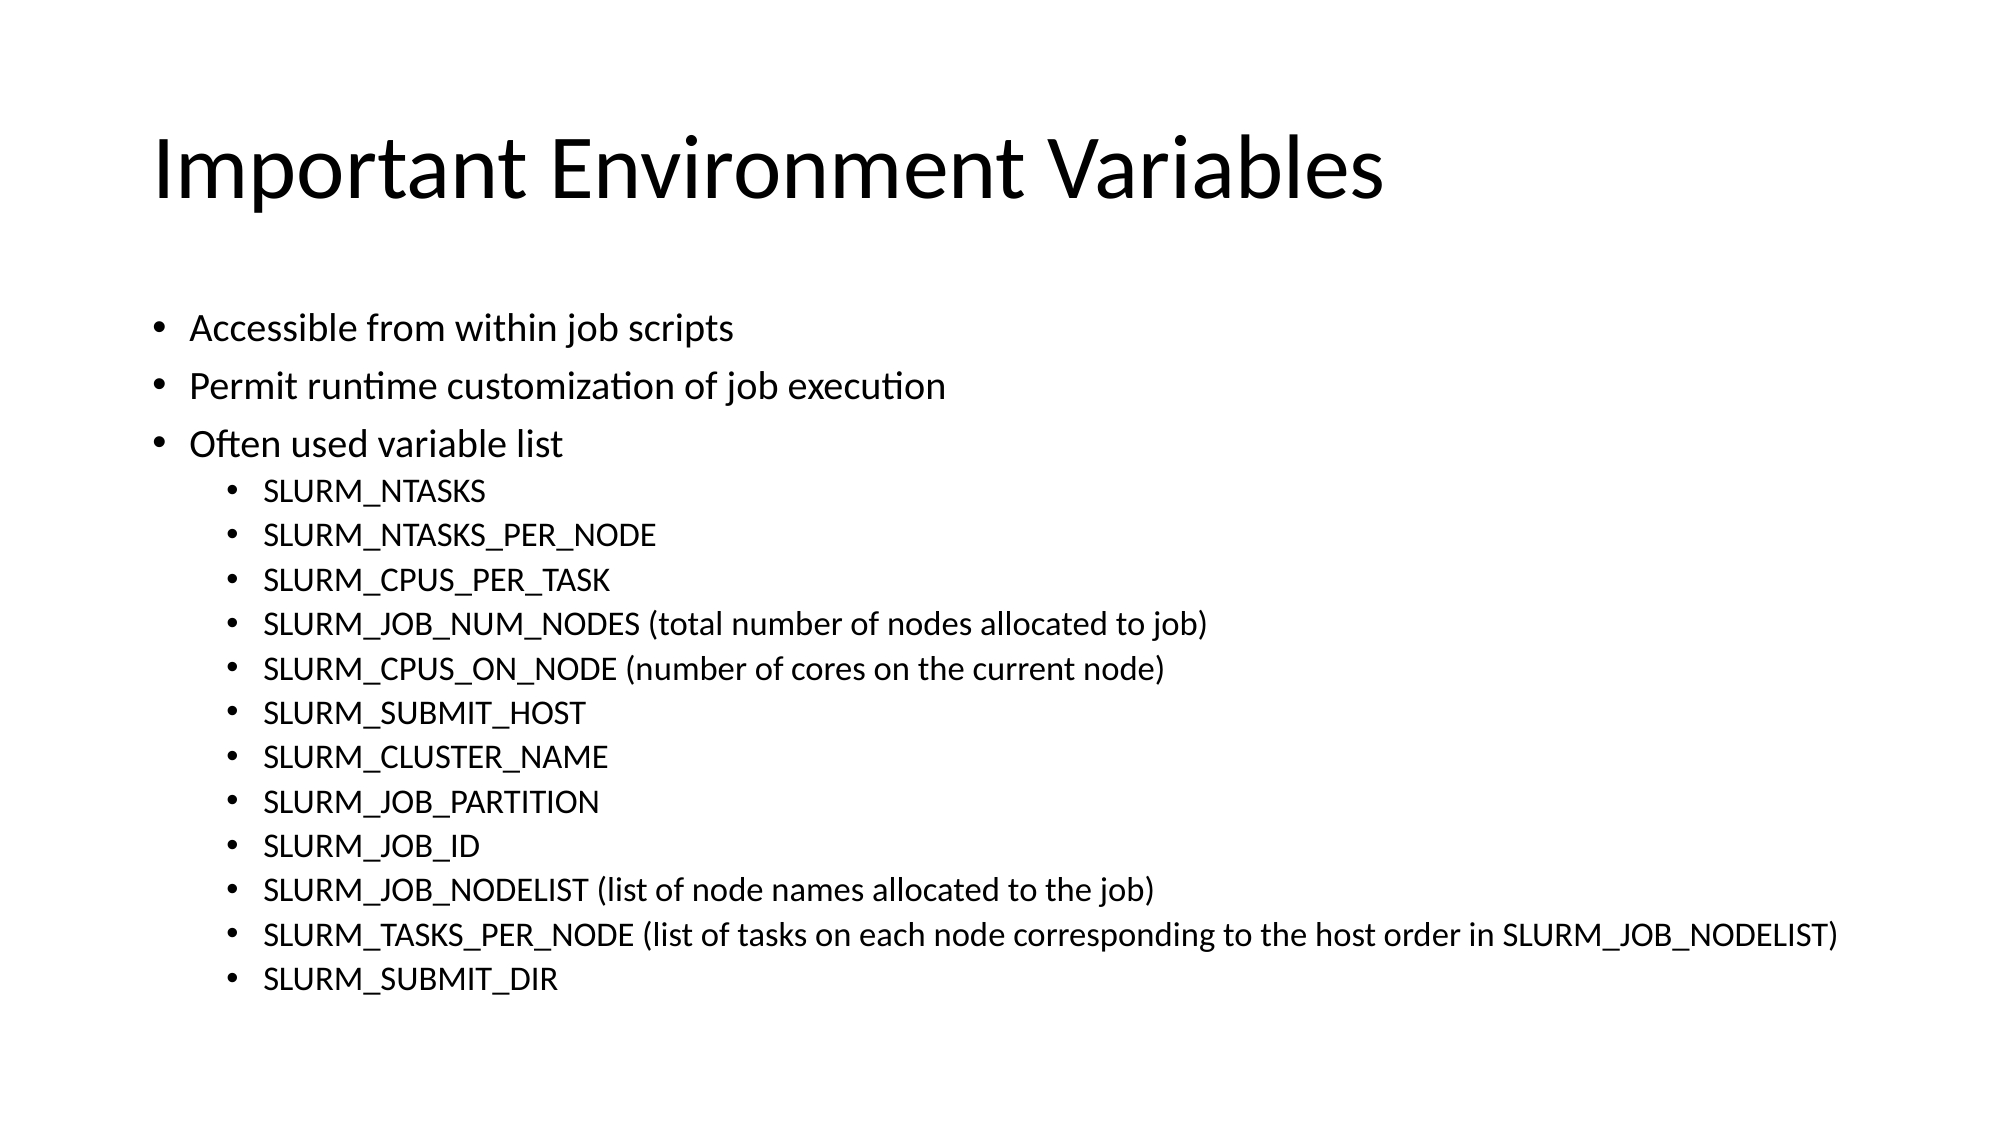

# Important Environment Variables
Accessible from within job scripts
Permit runtime customization of job execution
Often used variable list
SLURM_NTASKS
SLURM_NTASKS_PER_NODE
SLURM_CPUS_PER_TASK
SLURM_JOB_NUM_NODES (total number of nodes allocated to job)
SLURM_CPUS_ON_NODE (number of cores on the current node)
SLURM_SUBMIT_HOST
SLURM_CLUSTER_NAME
SLURM_JOB_PARTITION
SLURM_JOB_ID
SLURM_JOB_NODELIST (list of node names allocated to the job)
SLURM_TASKS_PER_NODE (list of tasks on each node corresponding to the host order in SLURM_JOB_NODELIST)
SLURM_SUBMIT_DIR